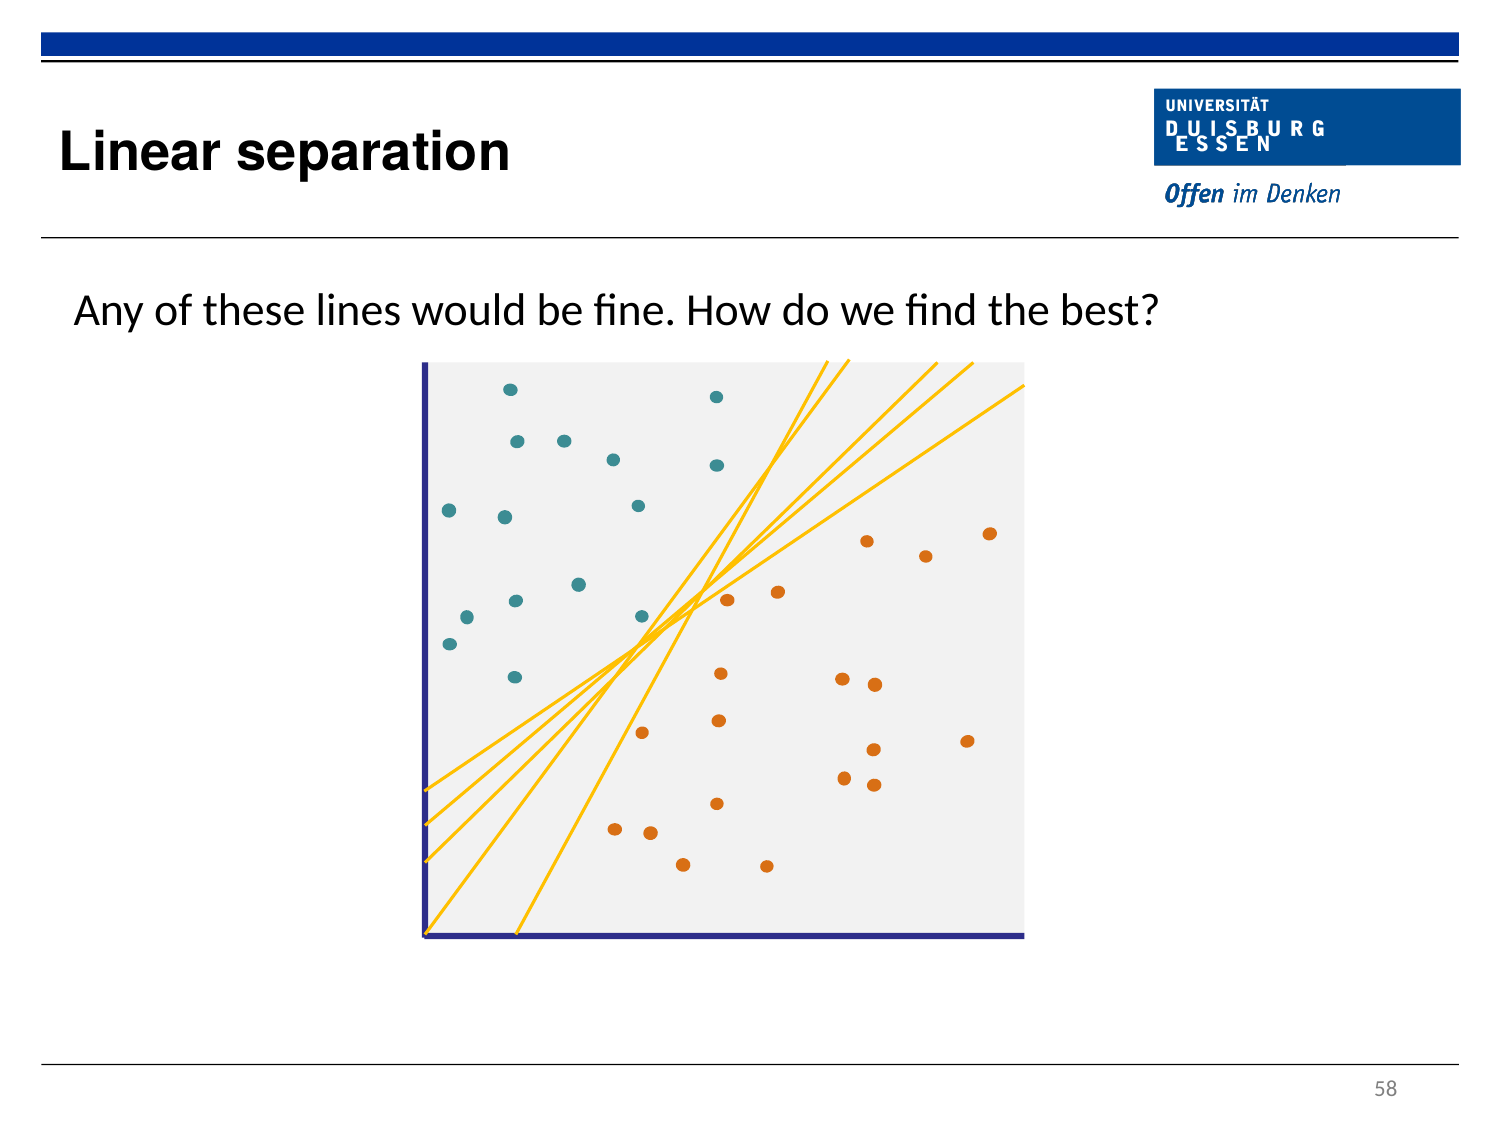

# Linear separation
Any of these lines would be fine. How do we find the best?